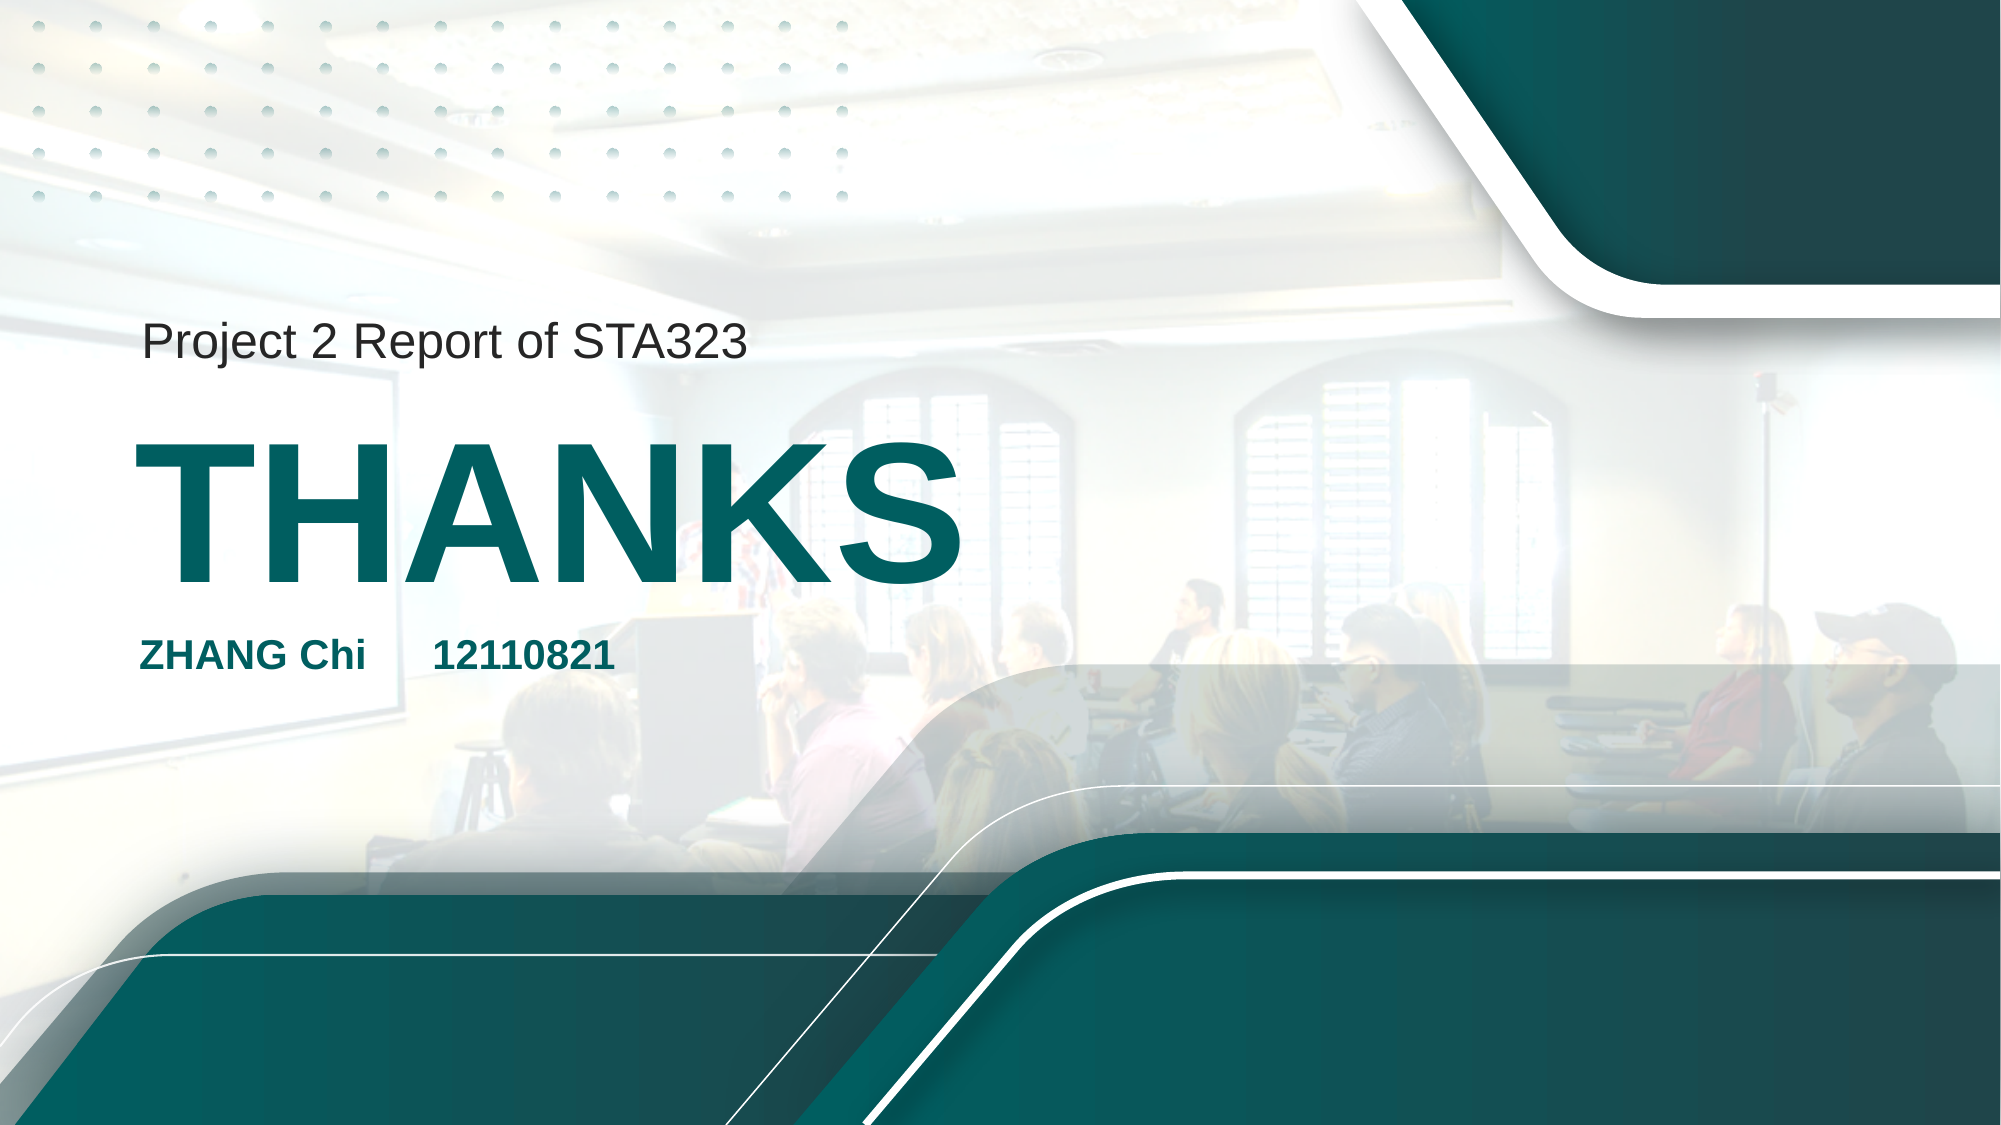

Project 2 Report of STA323
THANKS

12110821
ZHANG Chi